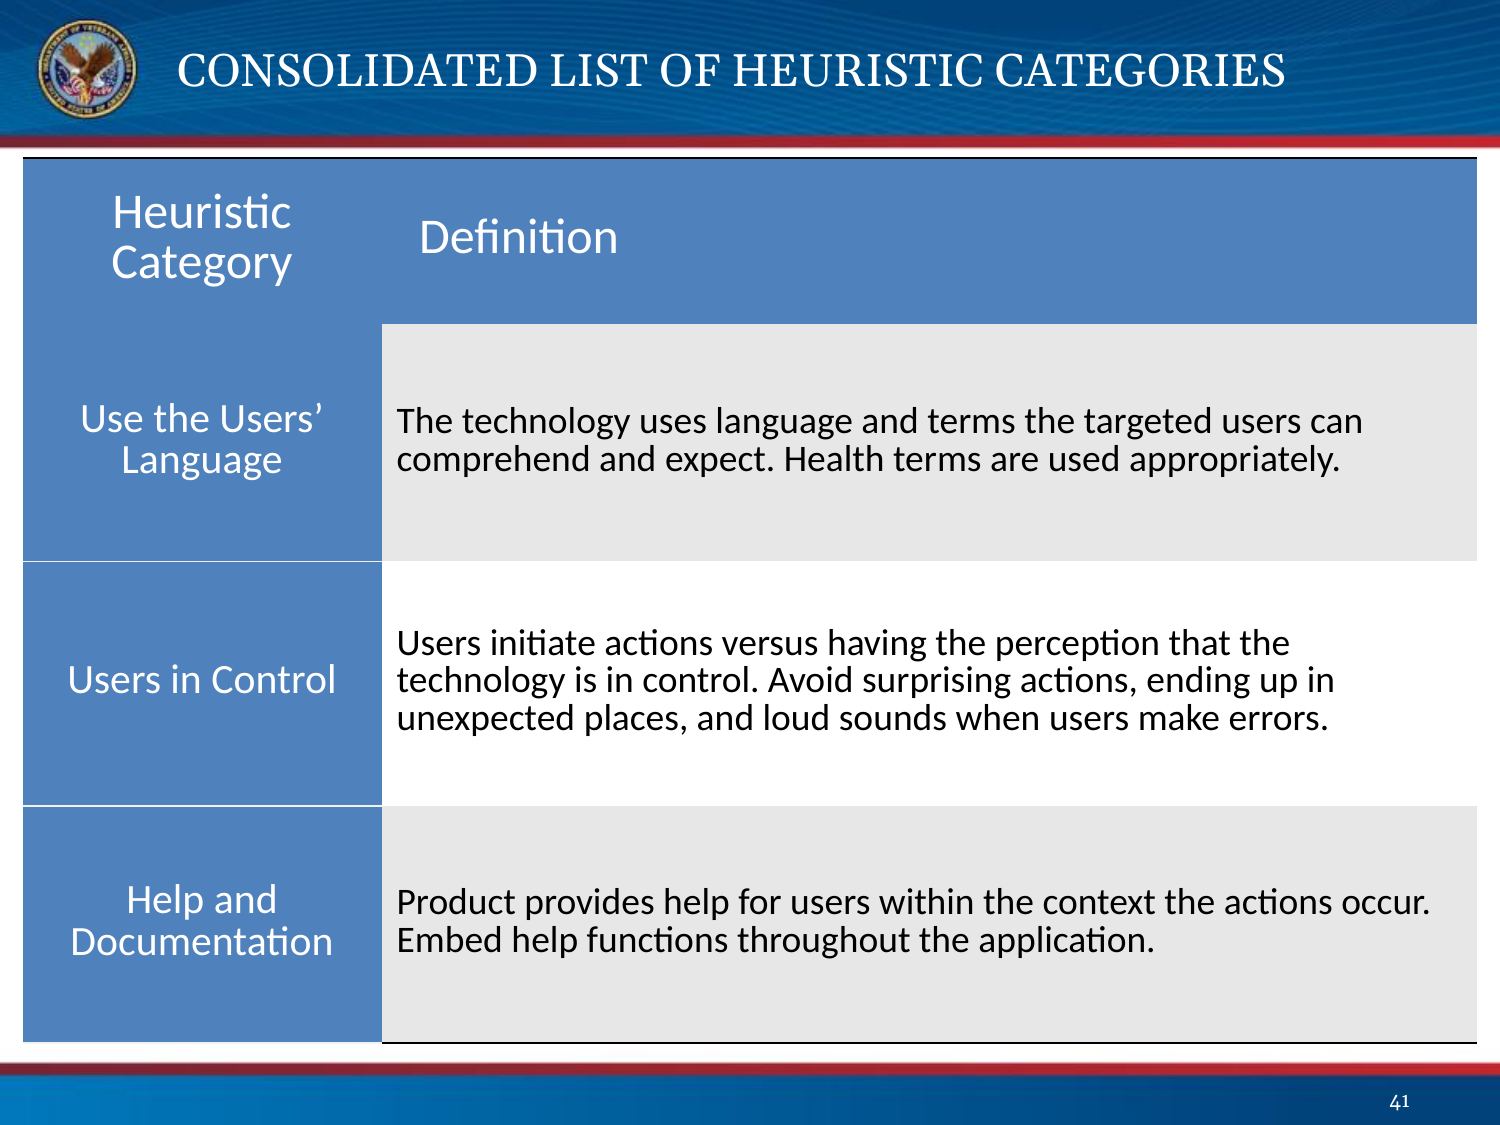

# Consolidated List of Heuristic Categories
| Heuristic Category | Definition |
| --- | --- |
| Use the Users’ Language | The technology uses language and terms the targeted users can comprehend and expect. Health terms are used appropriately. |
| Users in Control | Users initiate actions versus having the perception that the technology is in control. Avoid surprising actions, ending up in unexpected places, and loud sounds when users make errors. |
| Help and Documentation | Product provides help for users within the context the actions occur. Embed help functions throughout the application. |
41